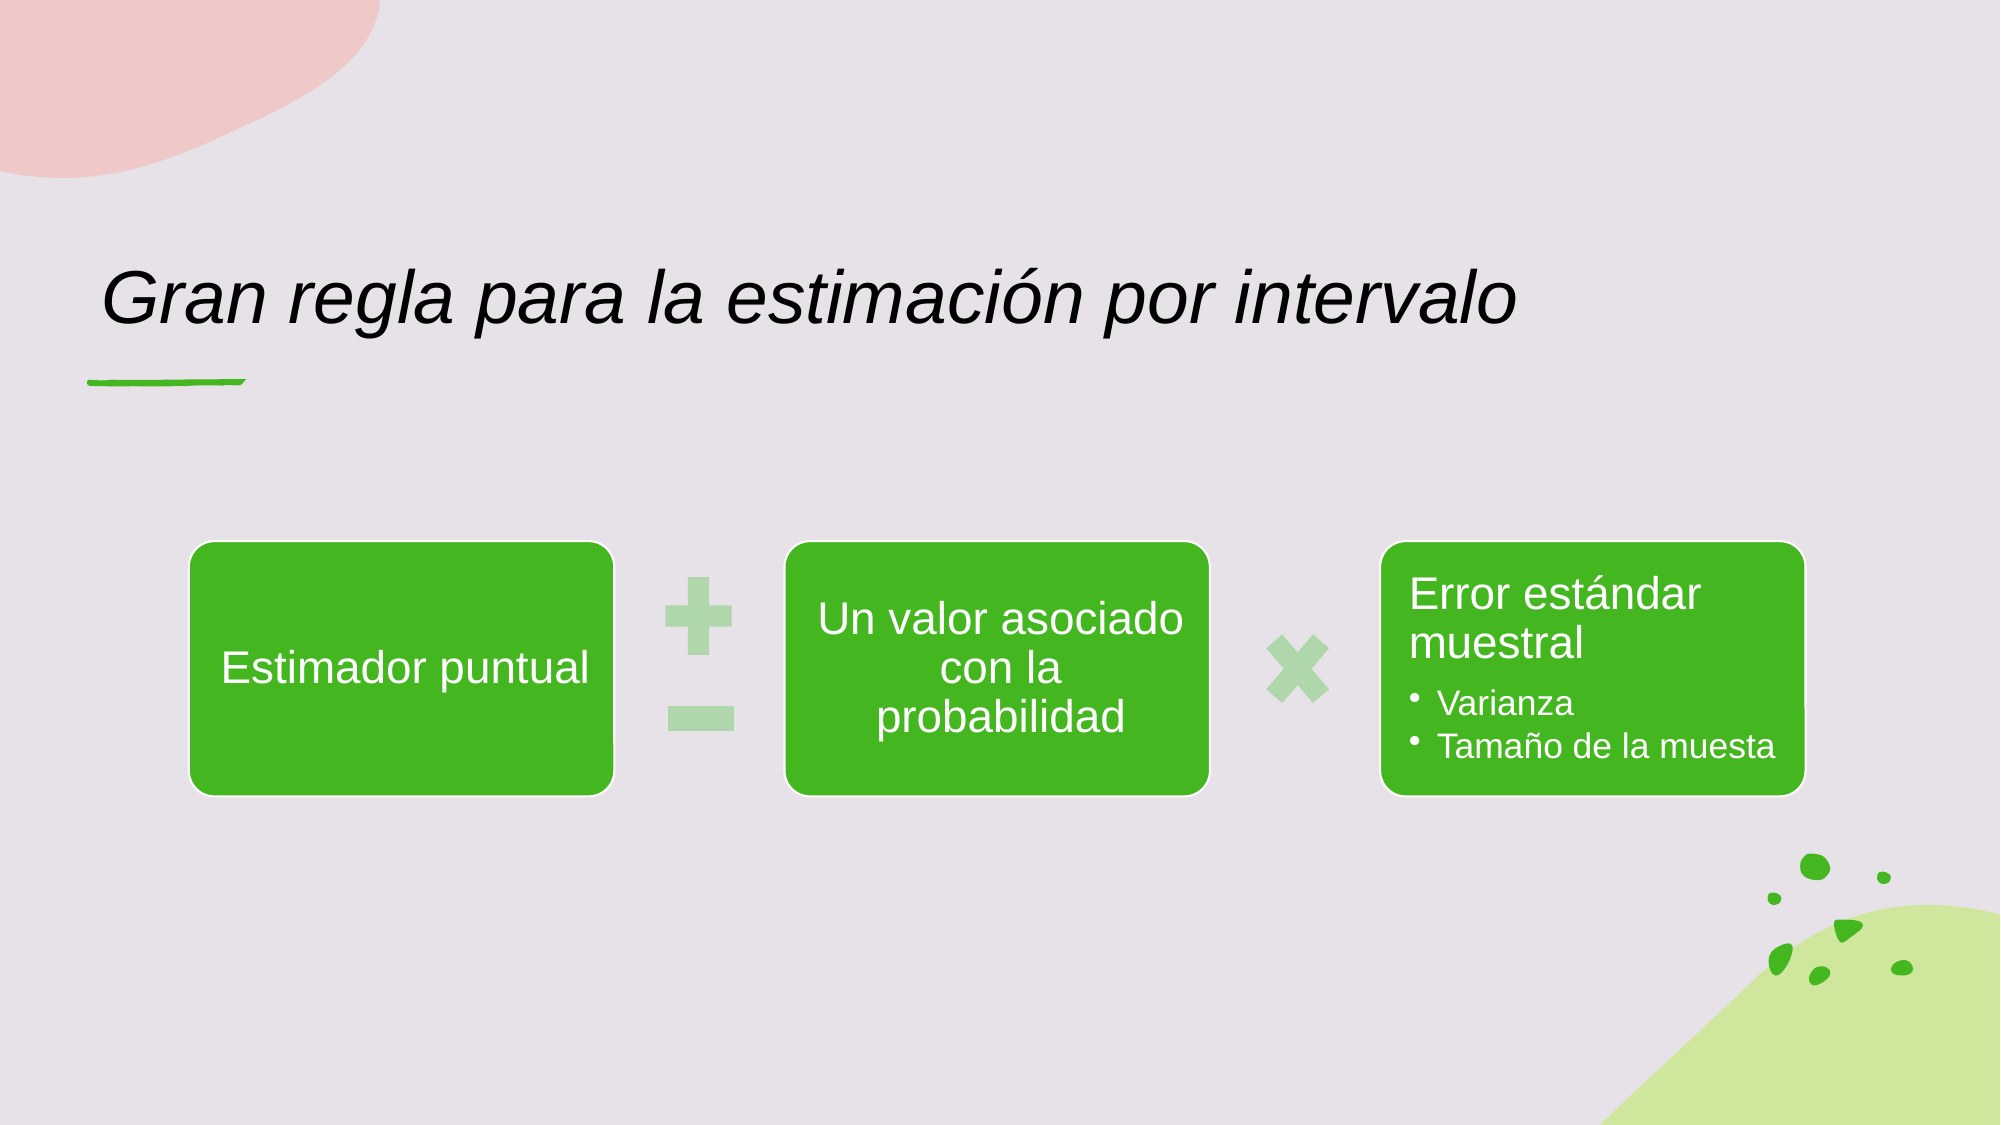

# Gran regla para la estimación por intervalo
Estimador puntual

Un valor asociado con la probabilidad

Error estándar muestral
Varianza
Tamaño de la muesta